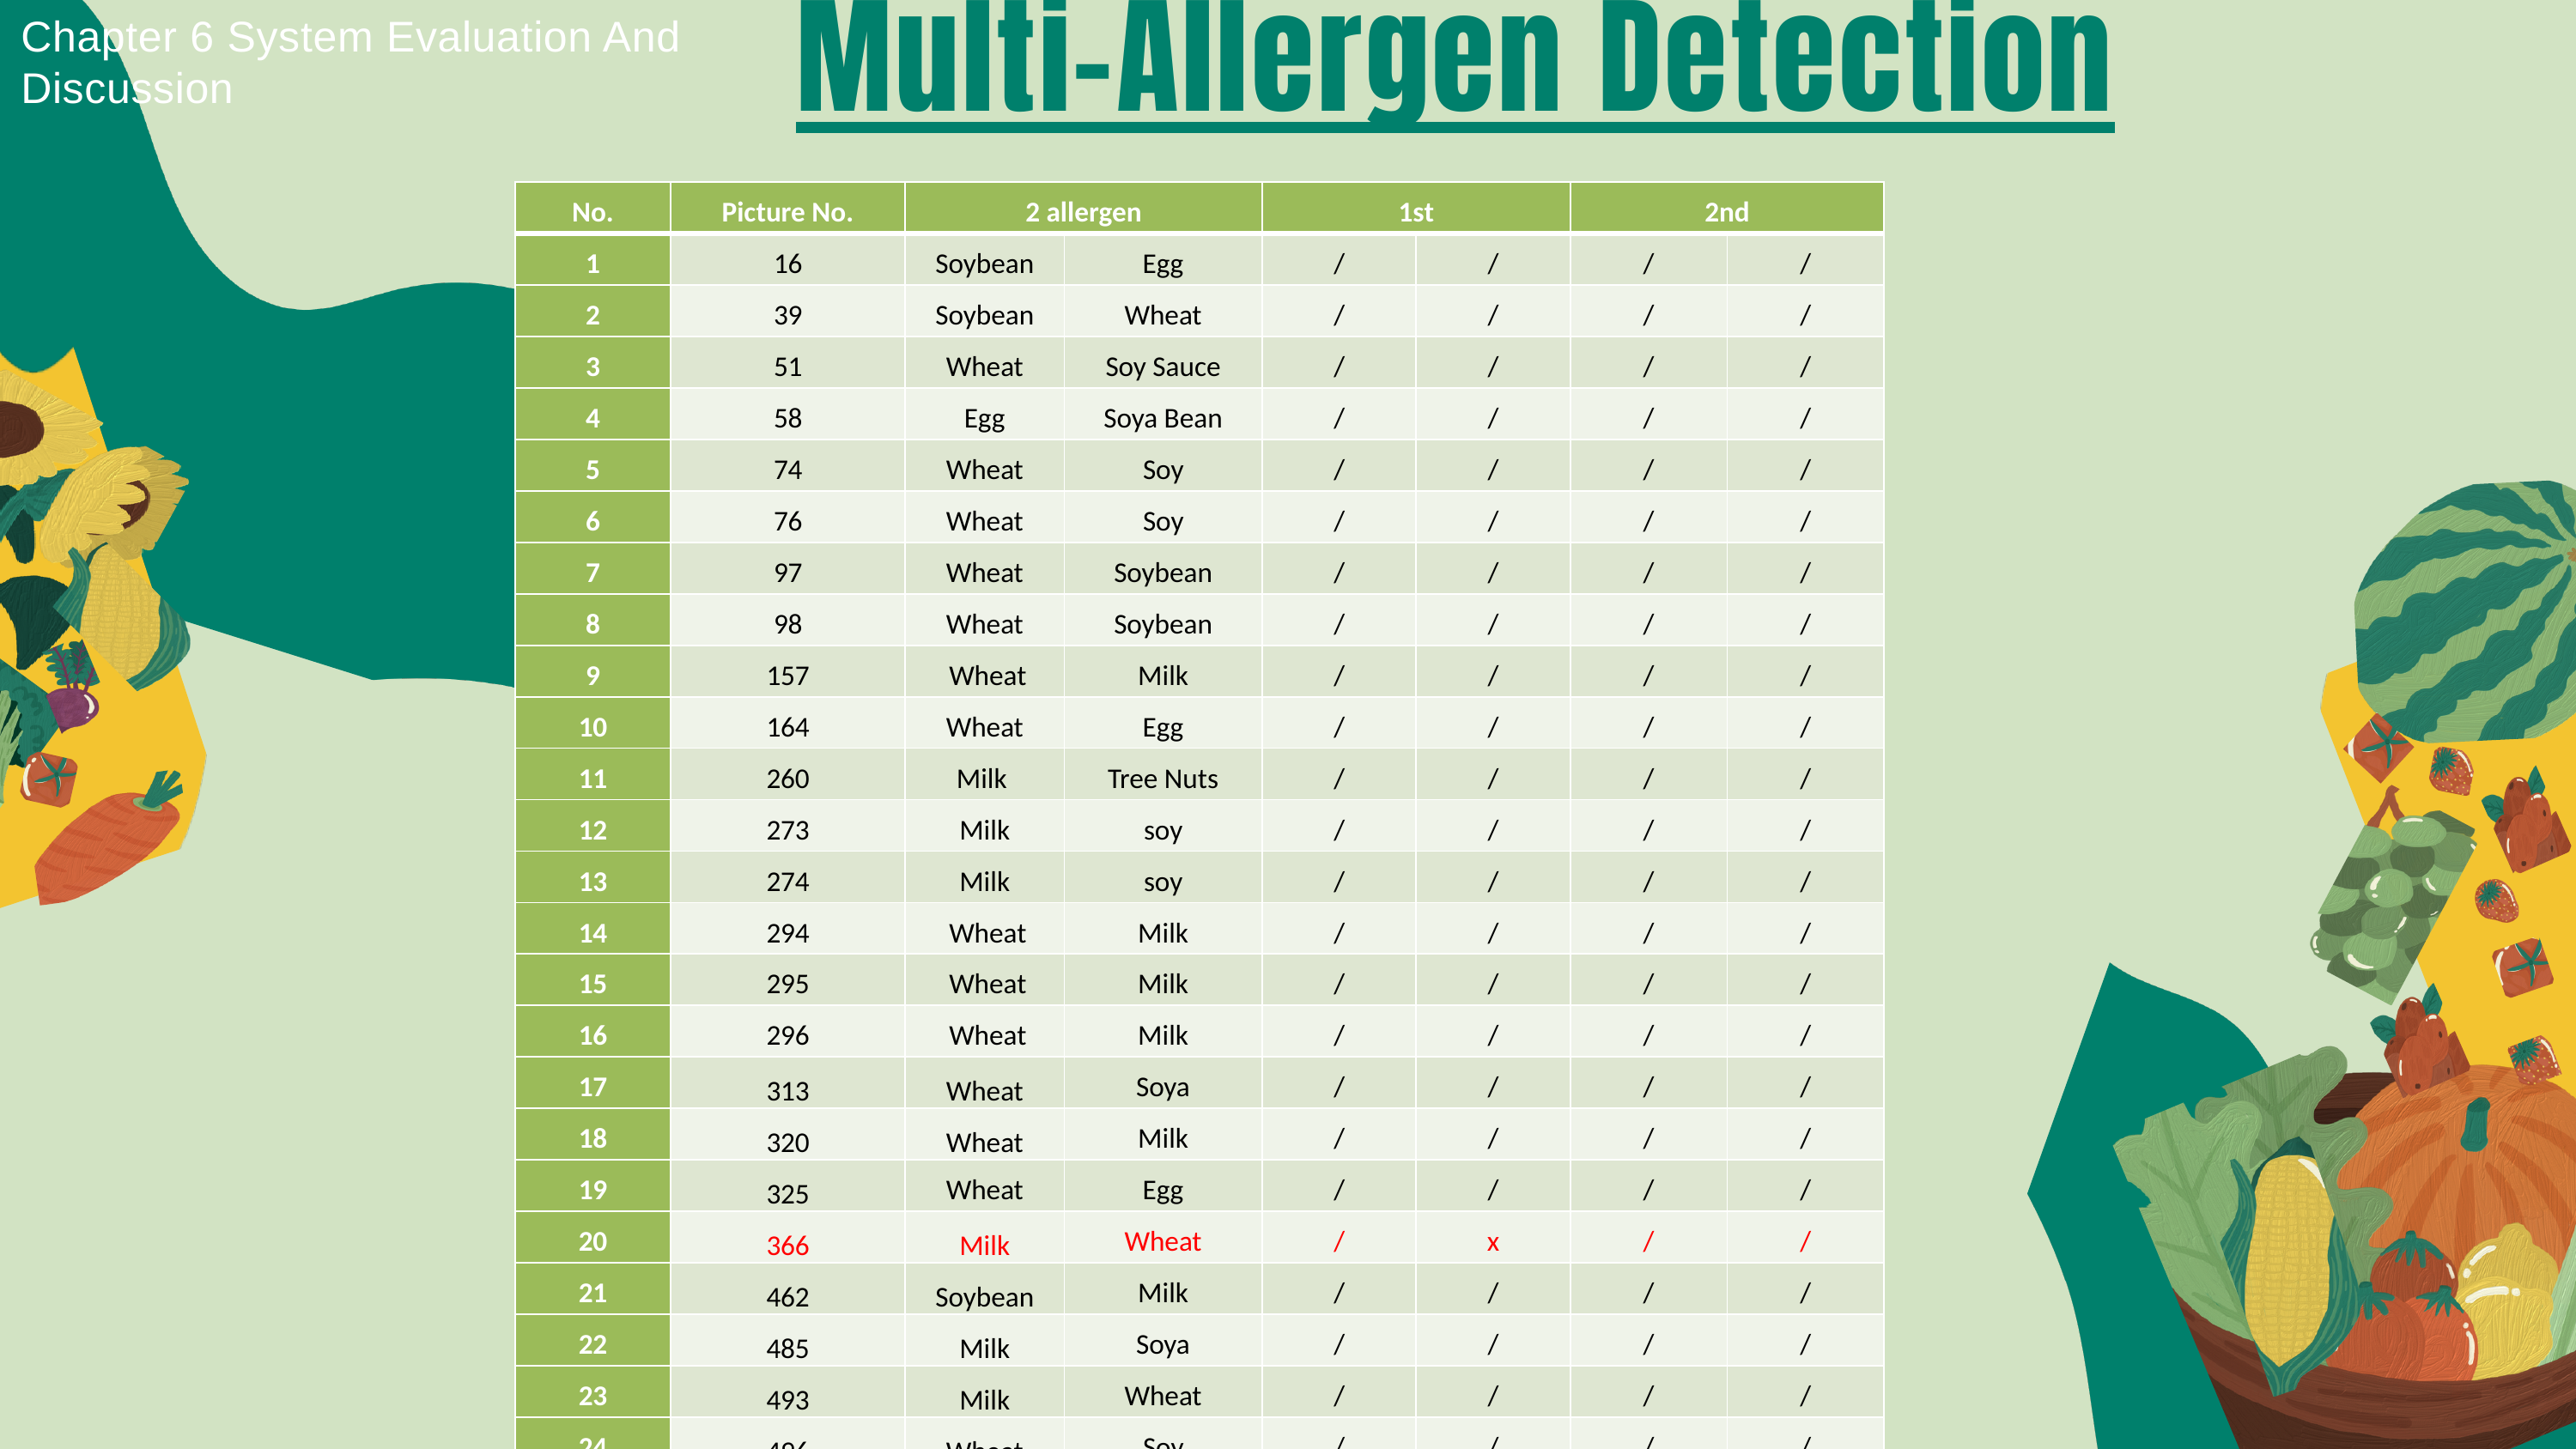

Multi-Allergen Detection
Chapter 6 System Evaluation And Discussion
| No. | Picture No. | 2 allergen |  | 1st |  | 2nd |  |
| --- | --- | --- | --- | --- | --- | --- | --- |
| 1 | 16 | Soybean | Egg | / | / | / | / |
| 2 | 39 | Soybean | Wheat | / | / | / | / |
| 3 | 51 | Wheat | Soy Sauce | / | / | / | / |
| 4 | 58 | Egg | Soya Bean | / | / | / | / |
| 5 | 74 | Wheat | Soy | / | / | / | / |
| 6 | 76 | Wheat | Soy | / | / | / | / |
| 7 | 97 | Wheat | Soybean | / | / | / | / |
| 8 | 98 | Wheat | Soybean | / | / | / | / |
| 9 | 157 | Wheat | Milk | / | / | / | / |
| 10 | 164 | Wheat | Egg | / | / | / | / |
| 11 | 260 | Milk | Tree Nuts | / | / | / | / |
| 12 | 273 | Milk | soy | / | / | / | / |
| 13 | 274 | Milk | soy | / | / | / | / |
| 14 | 294 | Wheat | Milk | / | / | / | / |
| 15 | 295 | Wheat | Milk | / | / | / | / |
| 16 | 296 | Wheat | Milk | / | / | / | / |
| 17 | 313 | Wheat | Soya | / | / | / | / |
| 18 | 320 | Wheat | Milk | / | / | / | / |
| 19 | 325 | Wheat | Egg | / | / | / | / |
| 20 | 366 | Milk | Wheat | / | x | / | / |
| 21 | 462 | Soybean | Milk | / | / | / | / |
| 22 | 485 | Milk | Soya | / | / | / | / |
| 23 | 493 | Milk | Wheat | / | / | / | / |
| 24 | 496 | Wheat | Soy | / | / | / | / |
| 25 | 498 | Soy | Wheat | / | / | / | / |
|  |  |  |  | 25/25 | 24/25 | 25/25 | 25/25 |